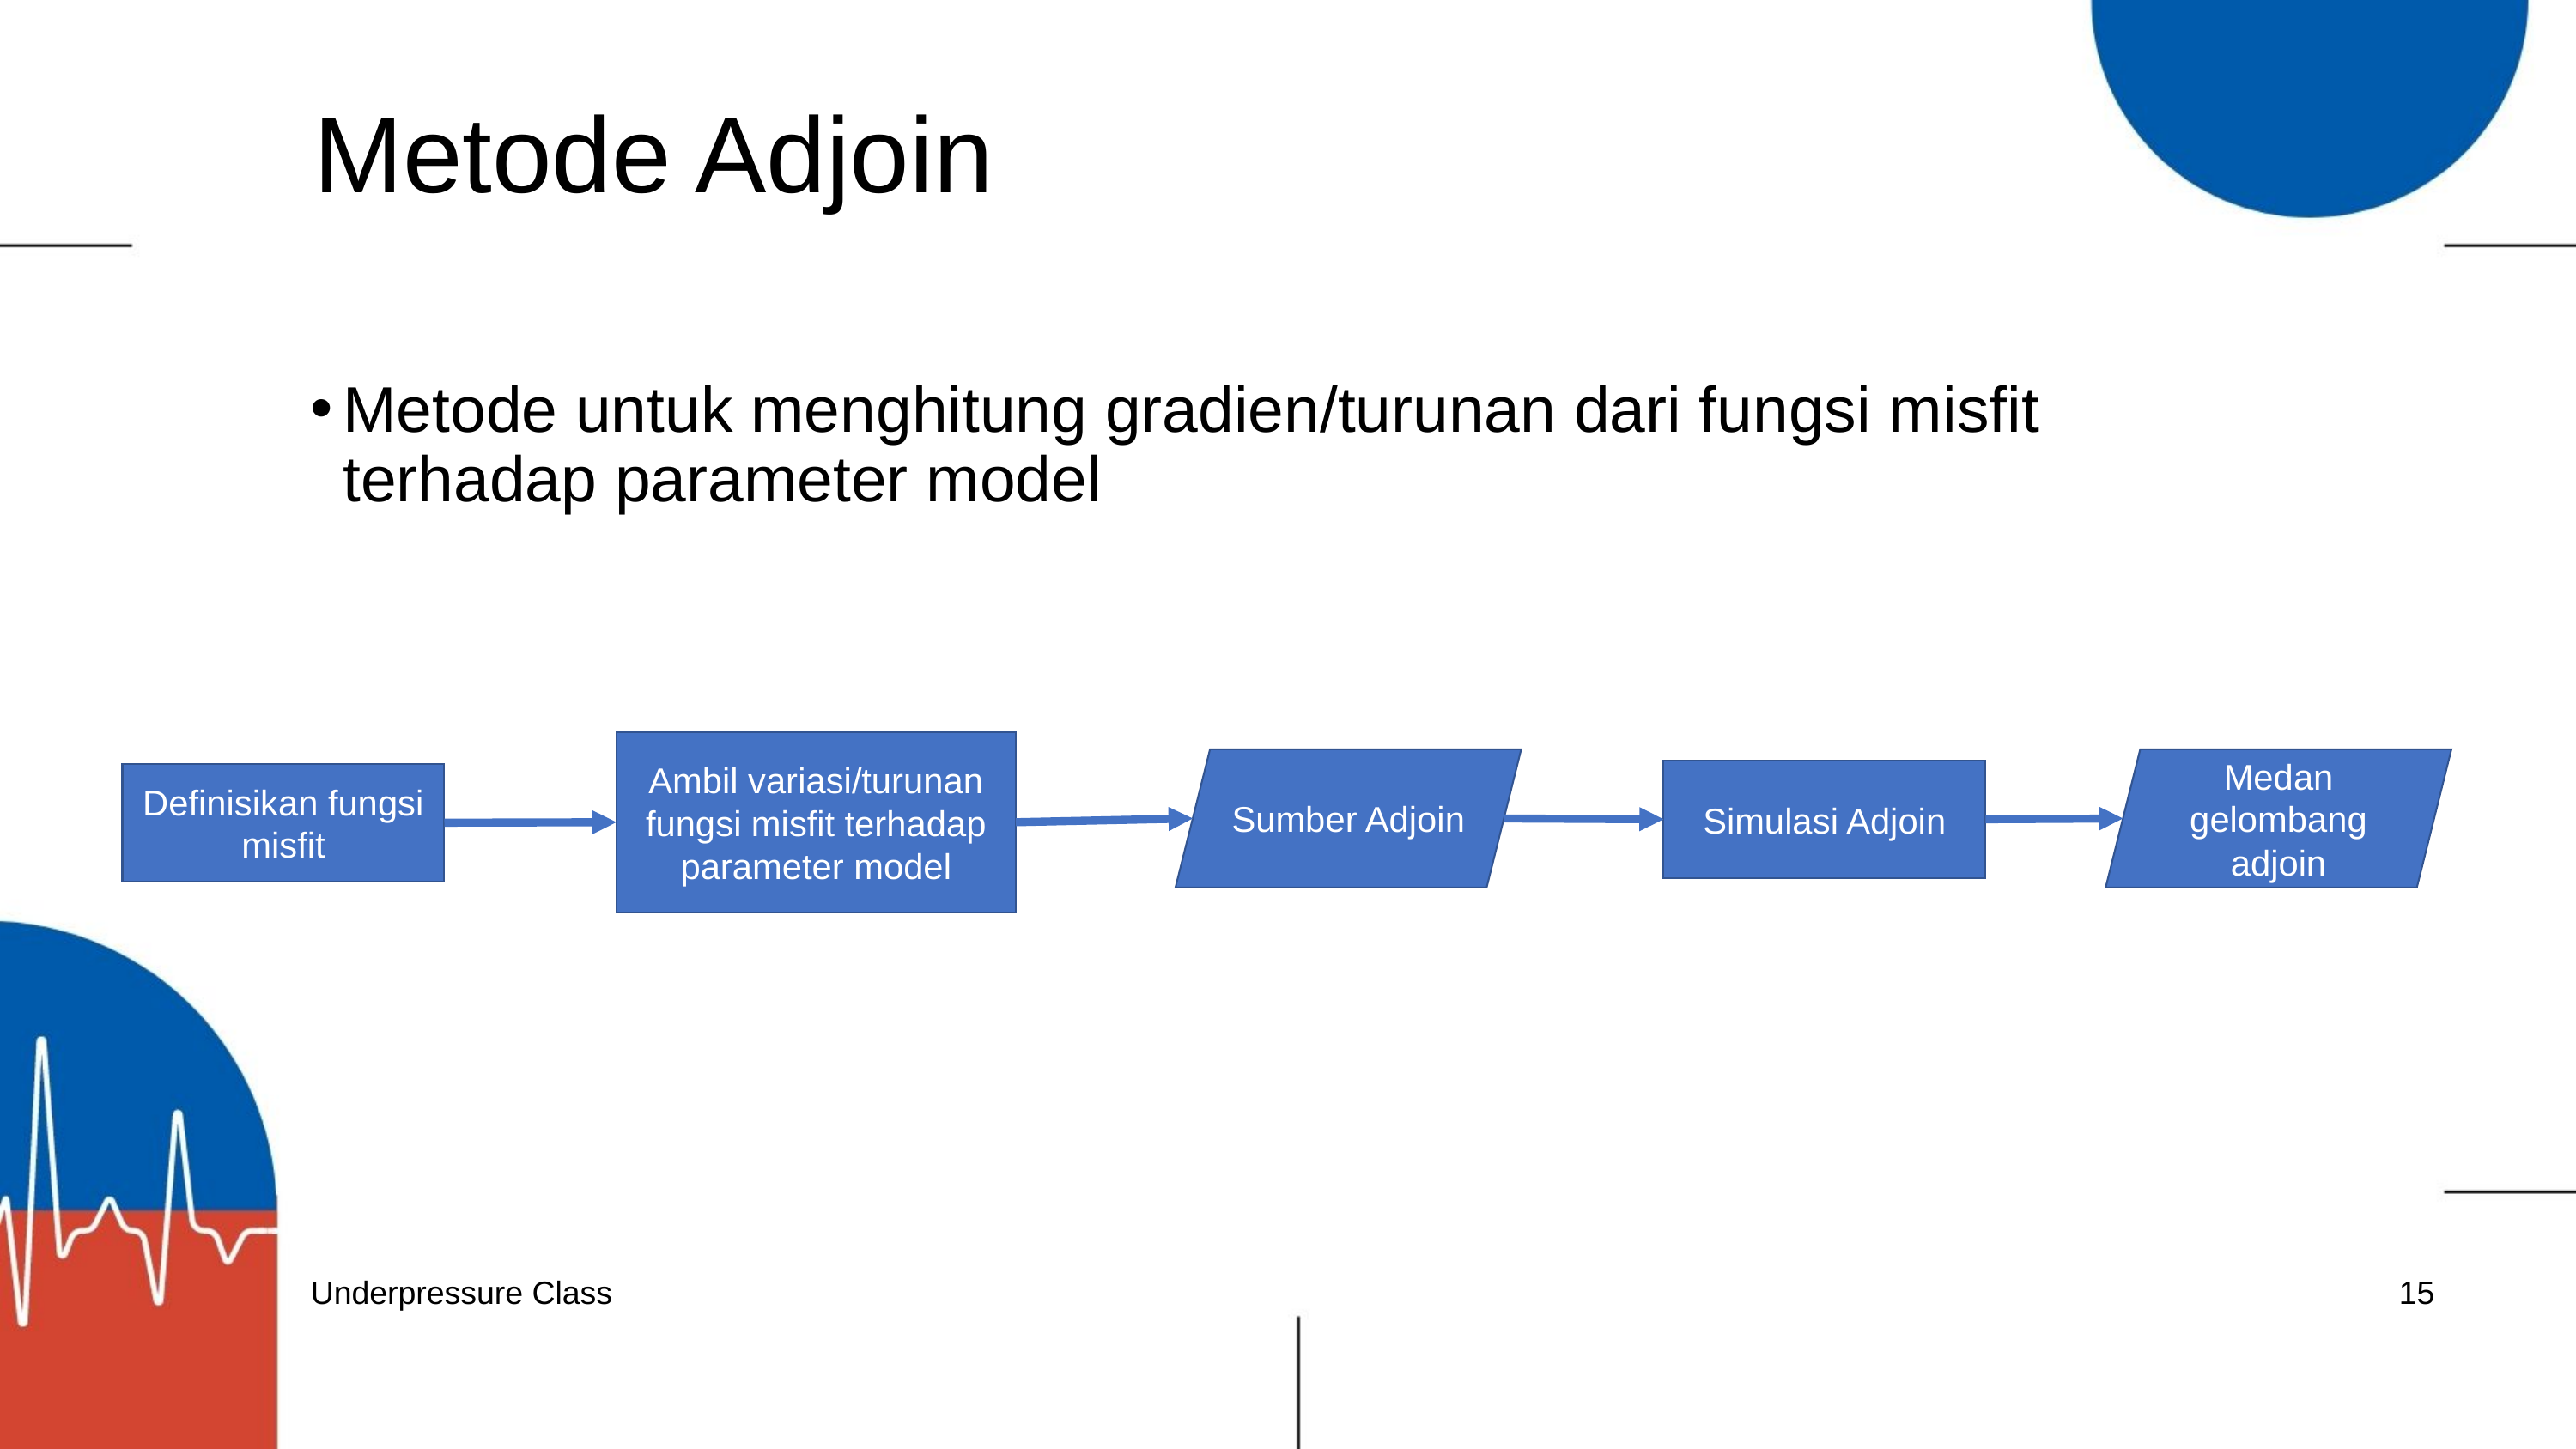

# Metode Adjoin
Metode untuk menghitung gradien/turunan dari fungsi misfit terhadap parameter model
Ambil variasi/turunan fungsi misfit terhadap parameter model
Medan gelombang adjoin
Sumber Adjoin
Simulasi Adjoin
Definisikan fungsi misfit
Underpressure Class
15